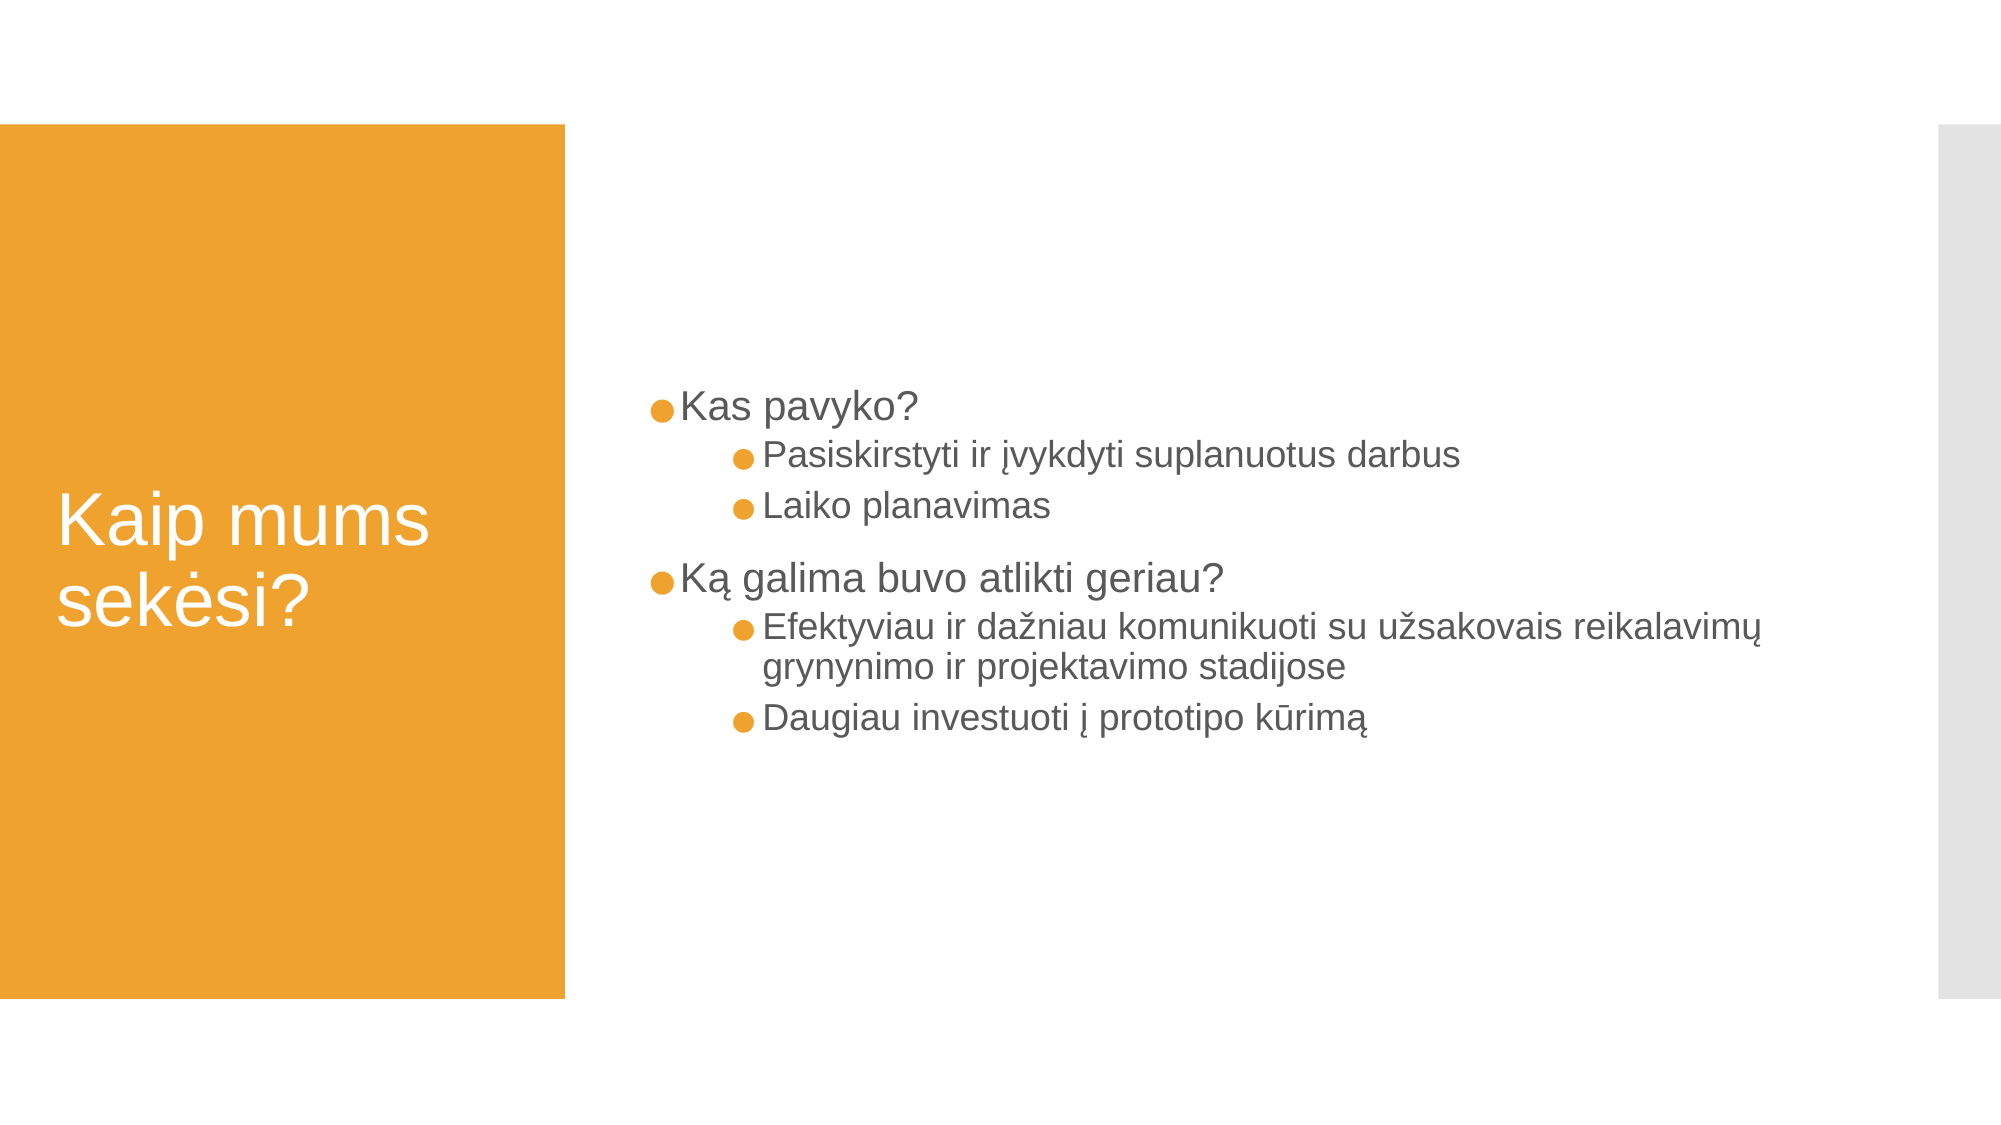

Kas pavyko?
Pasiskirstyti ir įvykdyti suplanuotus darbus
Laiko planavimas
Ką galima buvo atlikti geriau?
Efektyviau ir dažniau komunikuoti su užsakovais reikalavimų grynynimo ir projektavimo stadijose
Daugiau investuoti į prototipo kūrimą
# Kaip mums sekėsi?